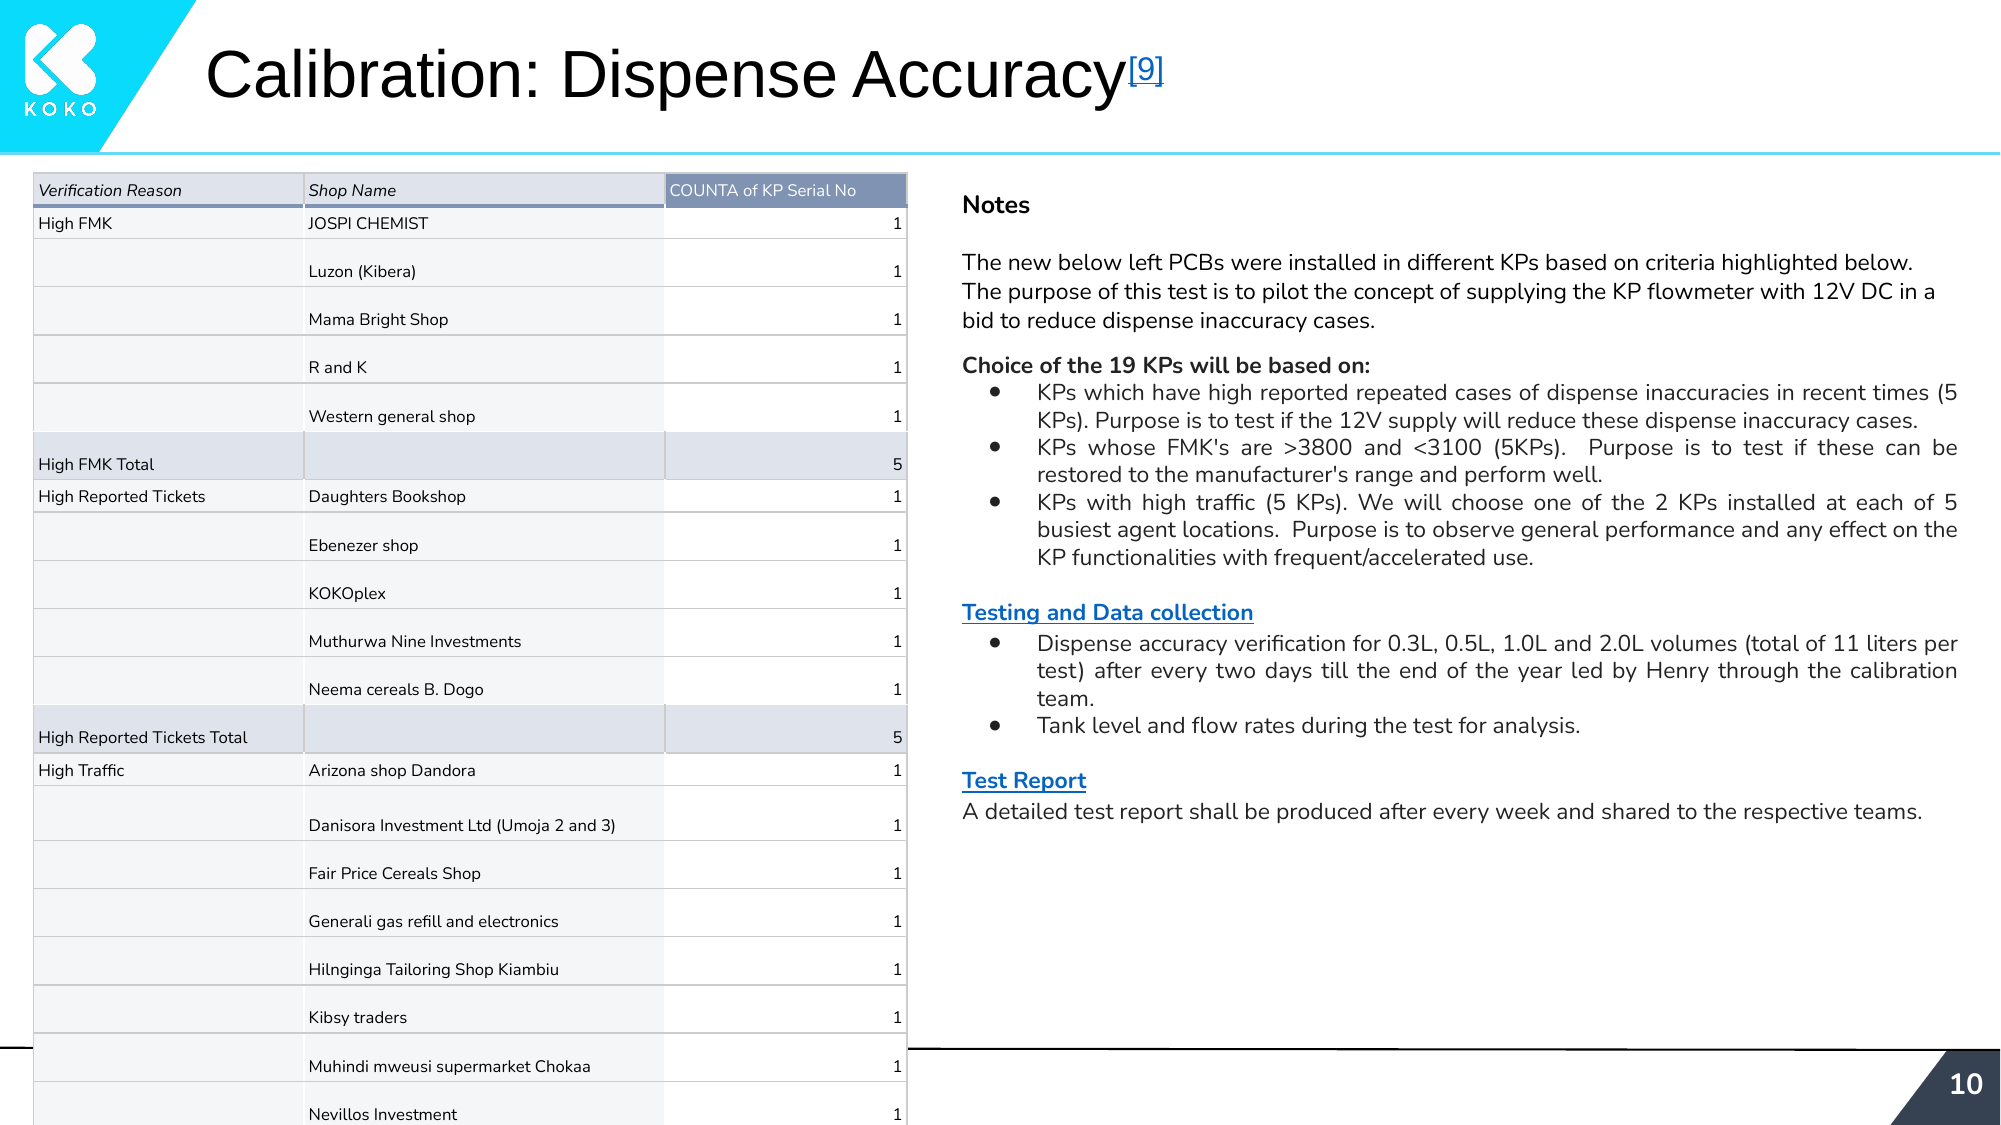

# Calibration: Dispense Accuracy[9]
| Verification Reason | Shop Name | COUNTA of KP Serial No |
| --- | --- | --- |
| High FMK | JOSPI CHEMIST | 1 |
|  | Luzon (Kibera) | 1 |
|  | Mama Bright Shop | 1 |
|  | R and K | 1 |
|  | Western general shop | 1 |
| High FMK Total |  | 5 |
| High Reported Tickets | Daughters Bookshop | 1 |
|  | Ebenezer shop | 1 |
|  | KOKOplex | 1 |
|  | Muthurwa Nine Investments | 1 |
|  | Neema cereals B. Dogo | 1 |
| High Reported Tickets Total |  | 5 |
| High Traffic | Arizona shop Dandora | 1 |
|  | Danisora Investment Ltd (Umoja 2 and 3) | 1 |
|  | Fair Price Cereals Shop | 1 |
|  | Generali gas refill and electronics | 1 |
|  | Hilnginga Tailoring Shop Kiambiu | 1 |
|  | Kibsy traders | 1 |
|  | Muhindi mweusi supermarket Chokaa | 1 |
|  | Nevillos Investment | 1 |
|  | Wamaina General Shop | 1 |
| High Traffic Total |  | 9 |
| Grand Total |  | 19 |
Notes

The new below left PCBs were installed in different KPs based on criteria highlighted below. The purpose of this test is to pilot the concept of supplying the KP flowmeter with 12V DC in a bid to reduce dispense inaccuracy cases.
Choice of the 19 KPs will be based on:
KPs which have high reported repeated cases of dispense inaccuracies in recent times (5 KPs). Purpose is to test if the 12V supply will reduce these dispense inaccuracy cases.
KPs whose FMK's are >3800 and <3100 (5KPs).  Purpose is to test if these can be restored to the manufacturer's range and perform well.
KPs with high traffic (5 KPs). We will choose one of the 2 KPs installed at each of 5 busiest agent locations.  Purpose is to observe general performance and any effect on the KP functionalities with frequent/accelerated use.

Testing and Data collection
Dispense accuracy verification for 0.3L, 0.5L, 1.0L and 2.0L volumes (total of 11 liters per test) after every two days till the end of the year led by Henry through the calibration team.
Tank level and flow rates during the test for analysis.

Test Report
A detailed test report shall be produced after every week and shared to the respective teams.

10